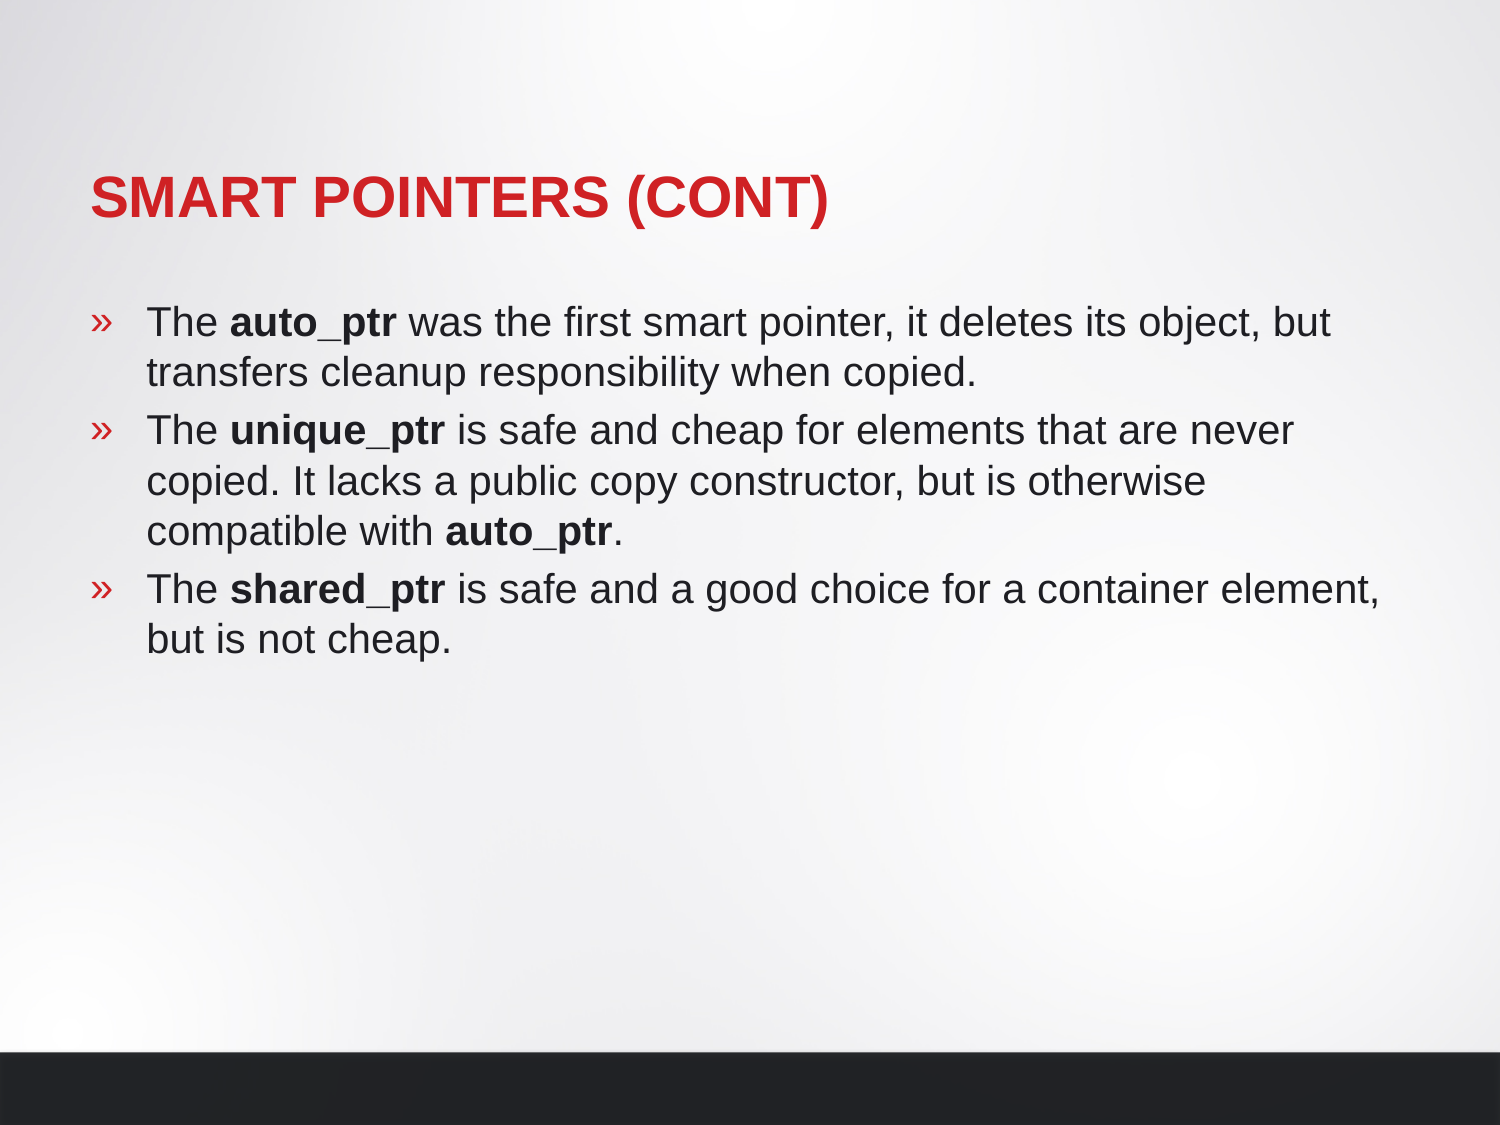

# Smart pointers (cont)
The auto_ptr was the first smart pointer, it deletes its object, but transfers cleanup responsibility when copied.
The unique_ptr is safe and cheap for elements that are never copied. It lacks a public copy constructor, but is otherwise compatible with auto_ptr.
The shared_ptr is safe and a good choice for a container element, but is not cheap.